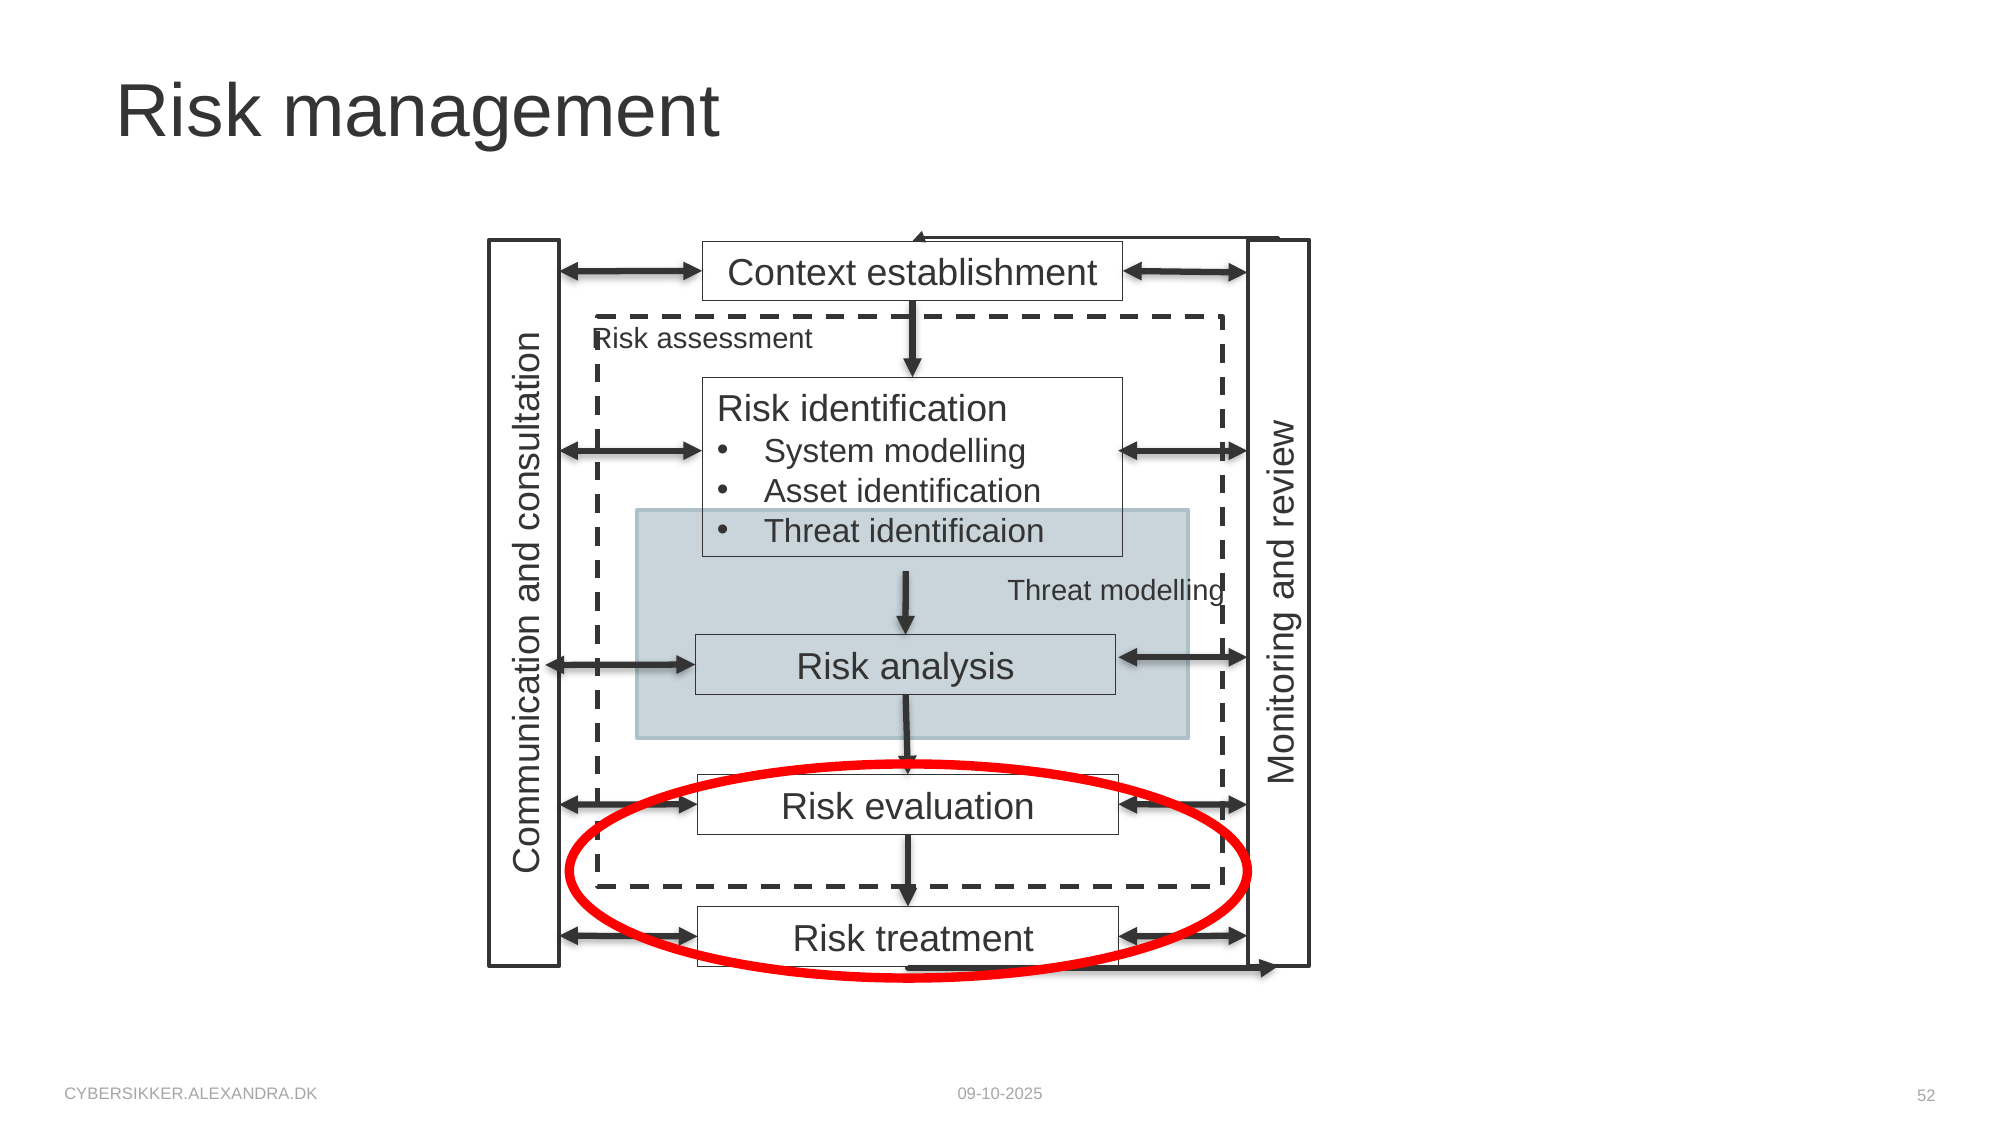

# Risk management
Communication and consultation
Monitoring and review
Context establishment
Risk assessment

Risk identification
System modelling
Asset identification
Threat identificaion

Threat modelling
Risk analysis

Risk evaluation
 Risk treatment
cybersikker.alexandra.dk
09-10-2025
52